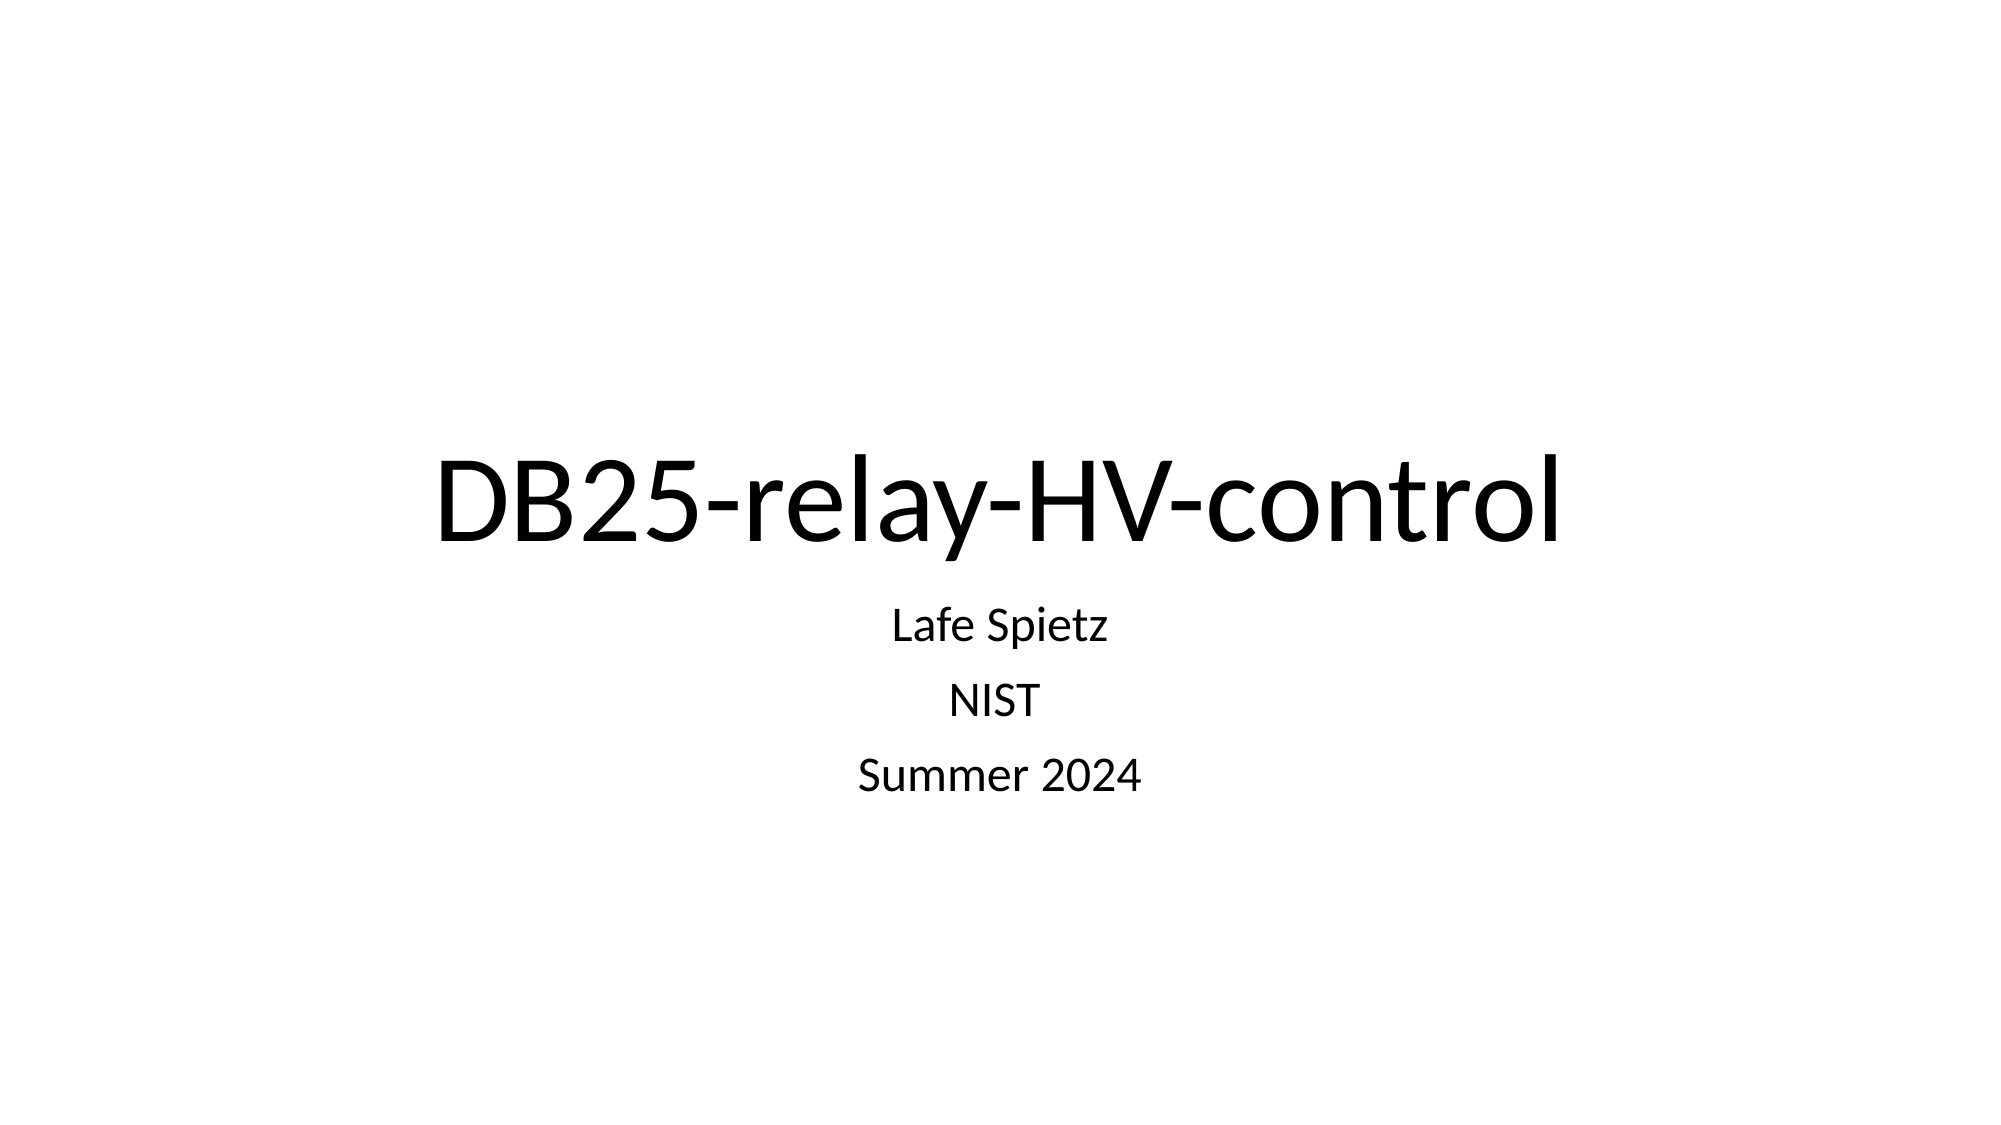

# DB25-relay-HV-control
Lafe Spietz
NIST
Summer 2024